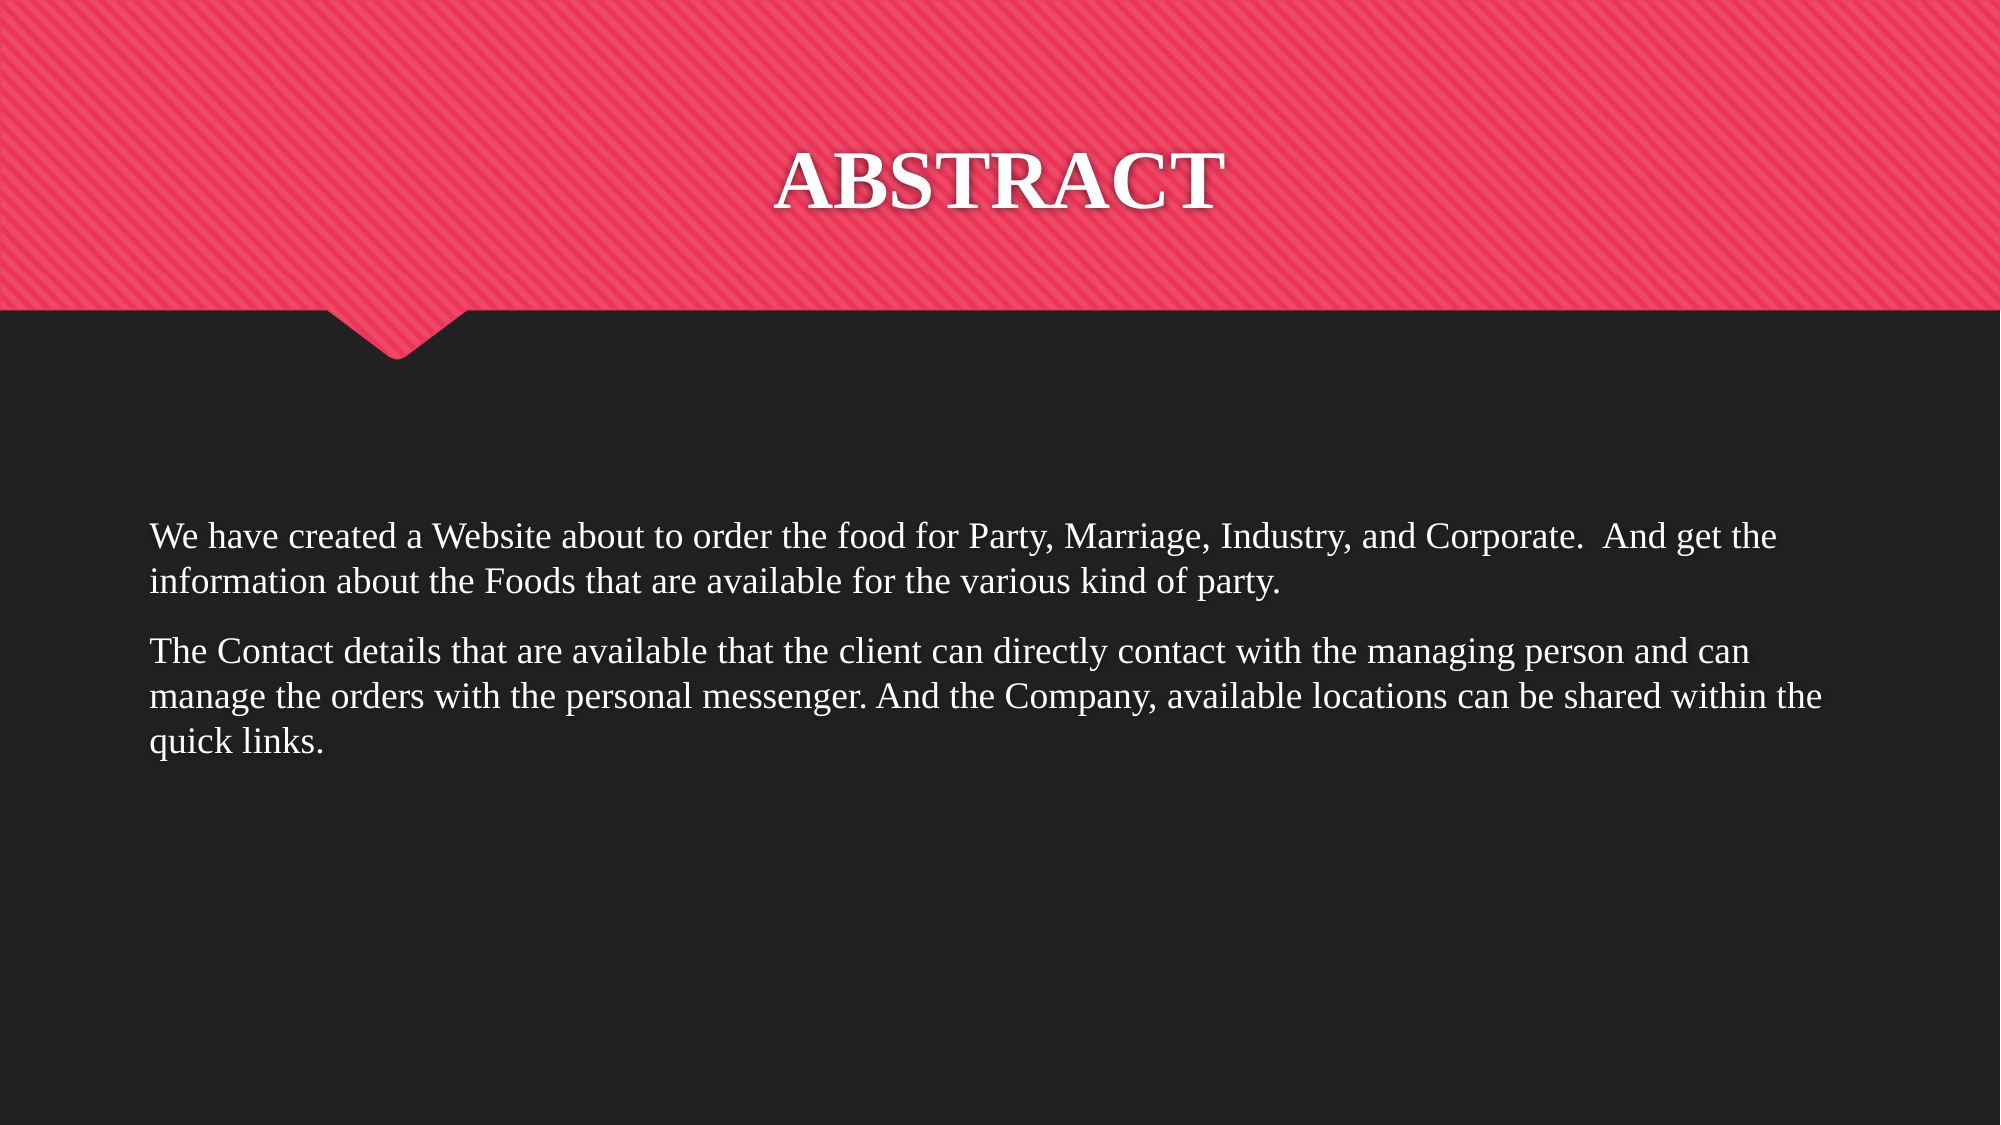

# ABSTRACT
We have created a Website about to order the food for Party, Marriage, Industry, and Corporate.  And get the information about the Foods that are available for the various kind of party.
The Contact details that are available that the client can directly contact with the managing person and can manage the orders with the personal messenger. And the Company, available locations can be shared within the quick links.